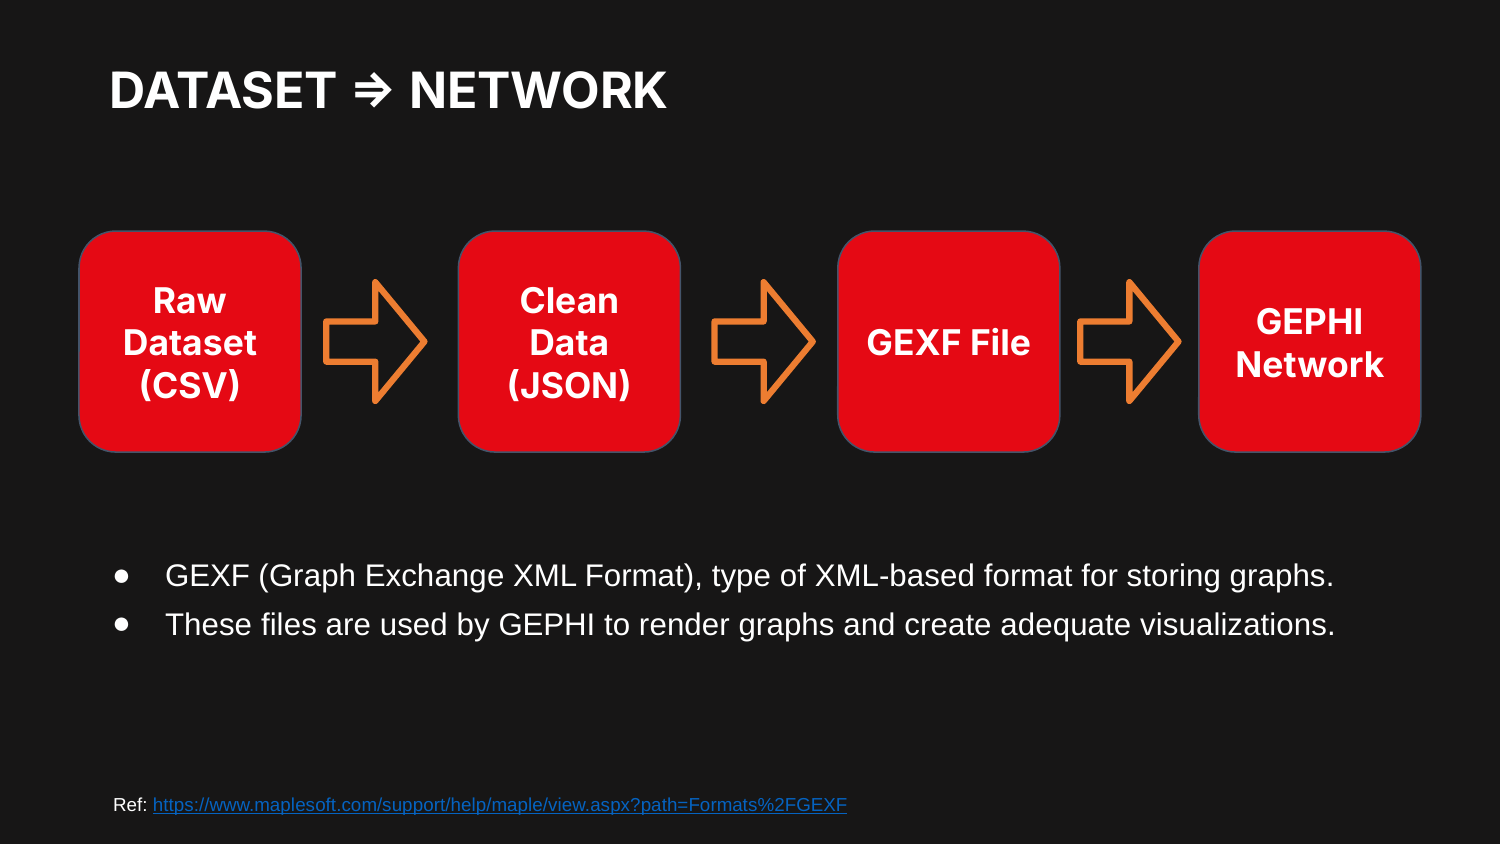

DATASET ⇒ NETWORK
Raw Dataset (CSV)
Clean Data (JSON)
GEXF File
GEPHI Network

GEXF (Graph Exchange XML Format), type of XML-based format for storing graphs.
These files are used by GEPHI to render graphs and create adequate visualizations.

Ref: https://www.maplesoft.com/support/help/maple/view.aspx?path=Formats%2FGEXF